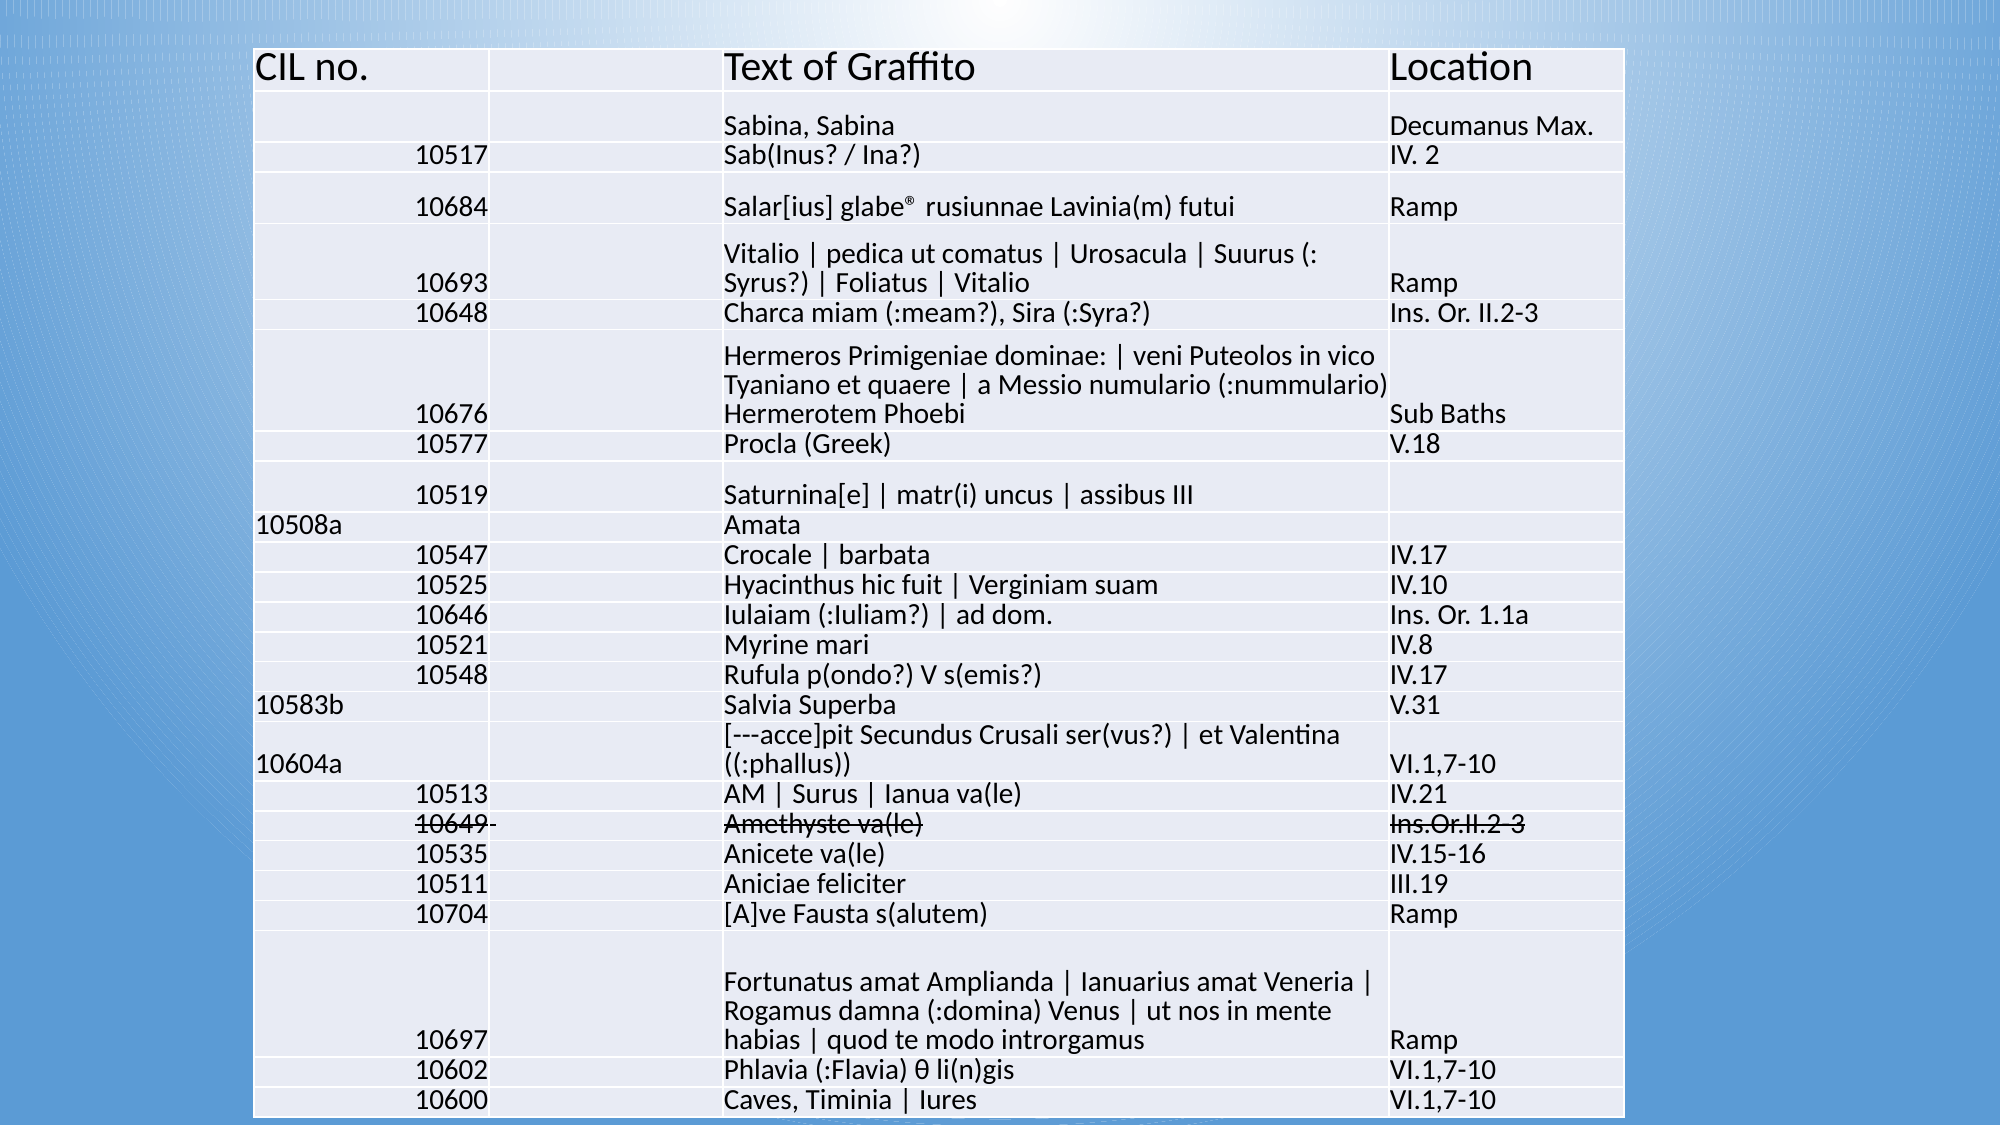

| CIL no. |  | Text of Graffito | Location |
| --- | --- | --- | --- |
|  |  | Sabina, Sabina | Decumanus Max. |
| 10517 |  | Sab(Inus? / Ina?) | IV. 2 |
| 10684 |  | Salar[ius] glabe® rusiunnae Lavinia(m) futui | Ramp |
| 10693 |  | Vitalio | pedica ut comatus | Urosacula | Suurus (: Syrus?) | Foliatus | Vitalio | Ramp |
| 10648 |  | Charca miam (:meam?), Sira (:Syra?) | Ins. Or. II.2-3 |
| 10676 |  | Hermeros Primigeniae dominae: | veni Puteolos in vico Tyaniano et quaere | a Messio numulario (:nummulario) Hermerotem Phoebi | Sub Baths |
| 10577 |  | Procla (Greek) | V.18 |
| 10519 |  | Saturnina[e] | matr(i) uncus | assibus III |  |
| 10508a |  | Amata |  |
| 10547 |  | Crocale | barbata | IV.17 |
| 10525 |  | Hyacinthus hic fuit | Verginiam suam | IV.10 |
| 10646 |  | Iulaiam (:Iuliam?) | ad dom. | Ins. Or. 1.1a |
| 10521 |  | Myrine mari | IV.8 |
| 10548 |  | Rufula p(ondo?) V s(emis?) | IV.17 |
| 10583b |  | Salvia Superba | V.31 |
| 10604a |  | [---acce]pit Secundus Crusali ser(vus?) | et Valentina ((:phallus)) | VI.1,7-10 |
| 10513 |  | AM | Surus | Ianua va(le) | IV.21 |
| 10649 |  | Amethyste va(le) | Ins.Or.II.2-3 |
| 10535 |  | Anicete va(le) | IV.15-16 |
| 10511 |  | Aniciae feliciter | III.19 |
| 10704 |  | [A]ve Fausta s(alutem) | Ramp |
| 10697 |  | Fortunatus amat Amplianda | Ianuarius amat Veneria | Rogamus damna (:domina) Venus | ut nos in mente habias | quod te modo introrgamus | Ramp |
| 10602 |  | Phlavia (:Flavia) θ li(n)gis | VI.1,7-10 |
| 10600 |  | Caves, Timinia | Iures | VI.1,7-10 |